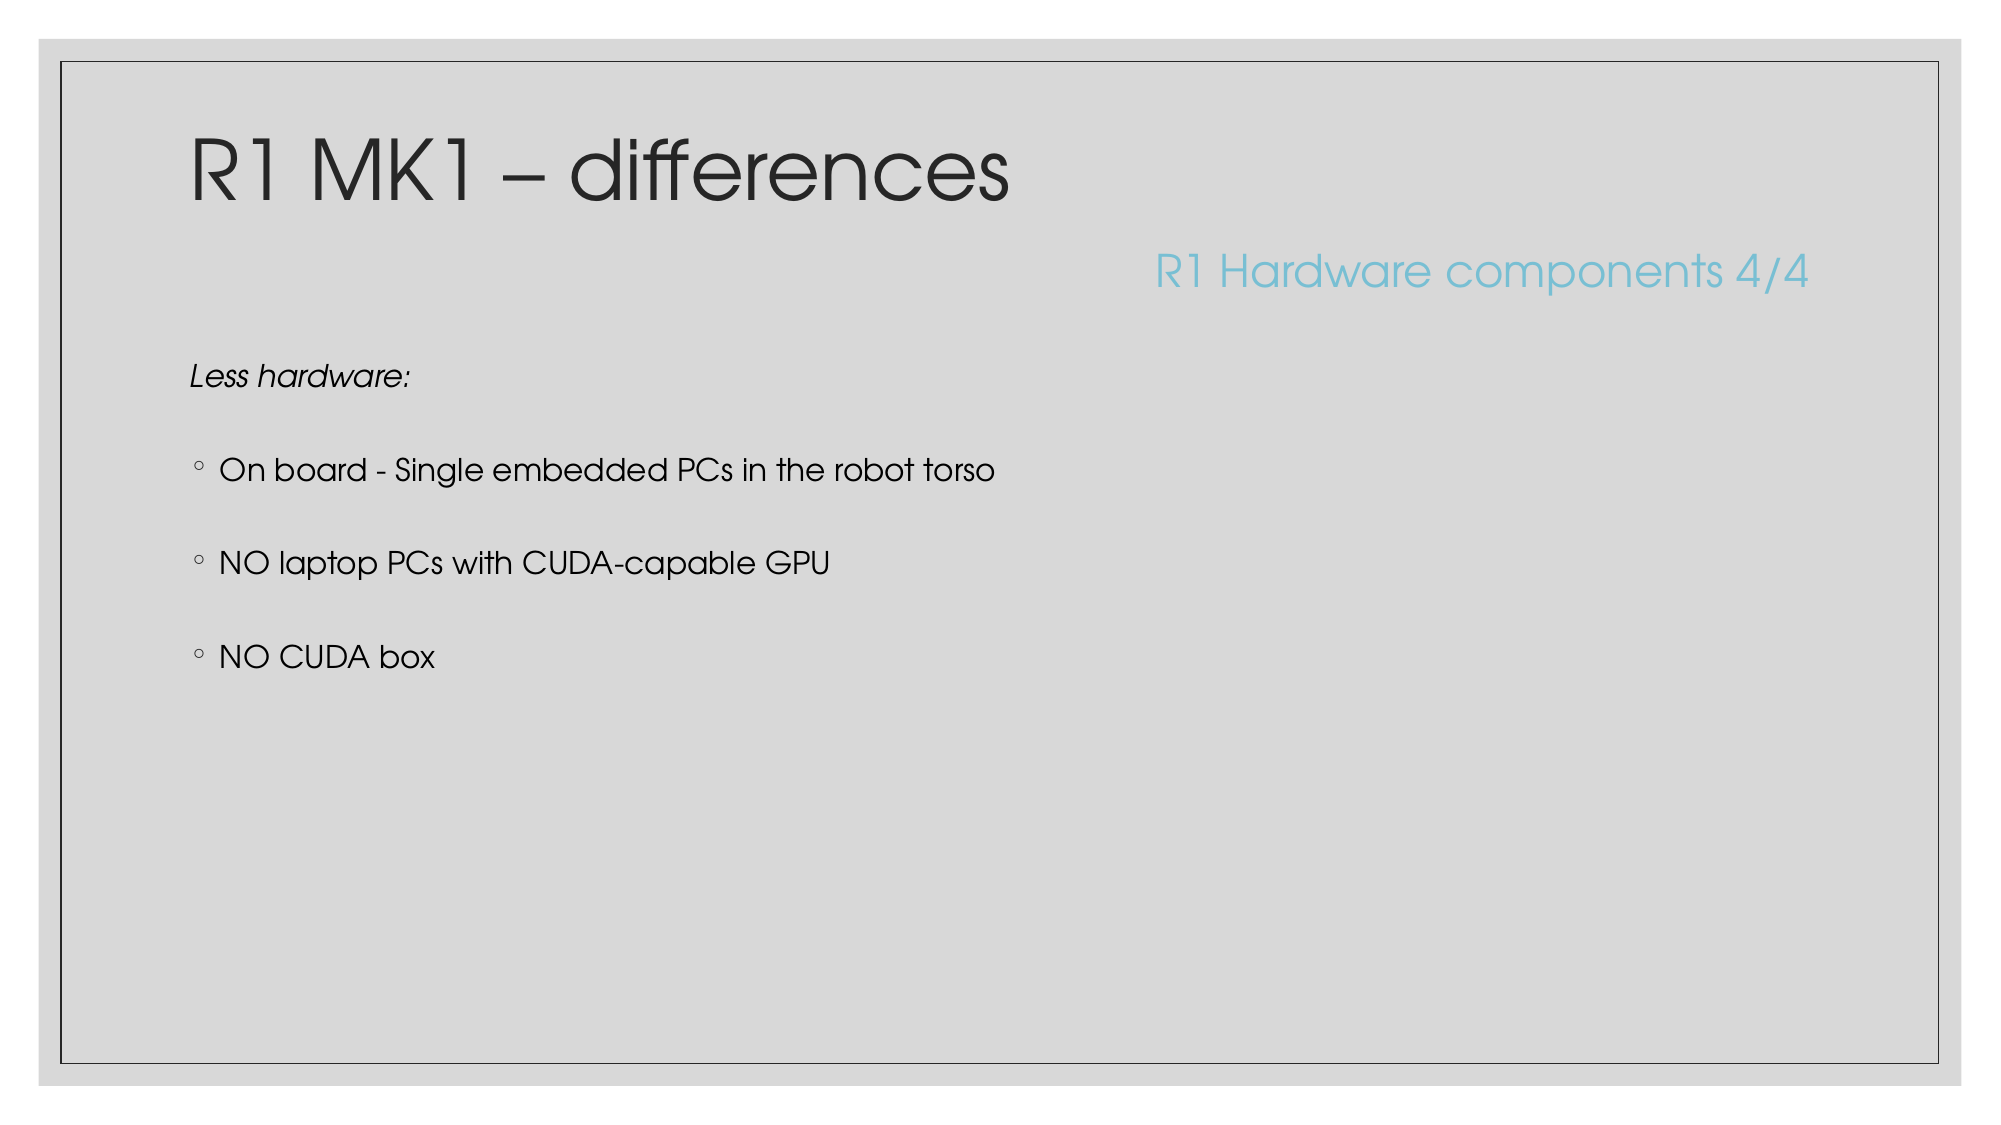

# R1 MK1 – differences
R1 Hardware components 4/4
Less hardware:
On board - Single embedded PCs in the robot torso
NO laptop PCs with CUDA-capable GPU
NO CUDA box